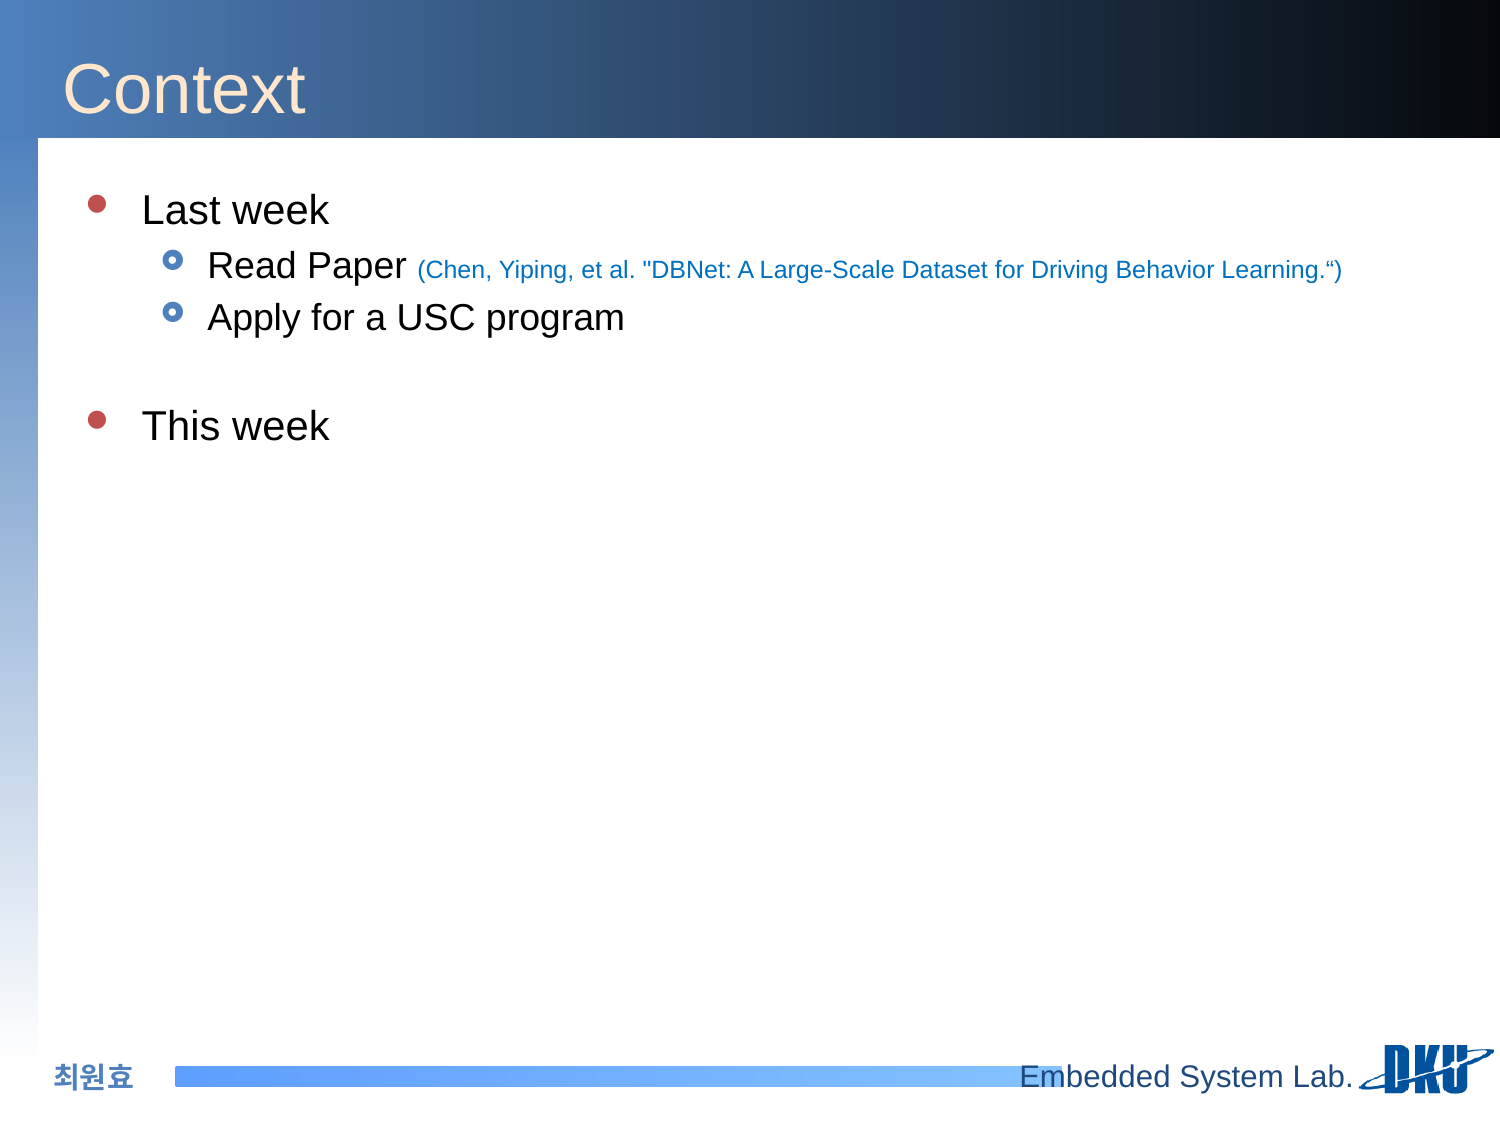

# Context
Last week
Read Paper (Chen, Yiping, et al. "DBNet: A Large-Scale Dataset for Driving Behavior Learning.“)
Apply for a USC program

This week